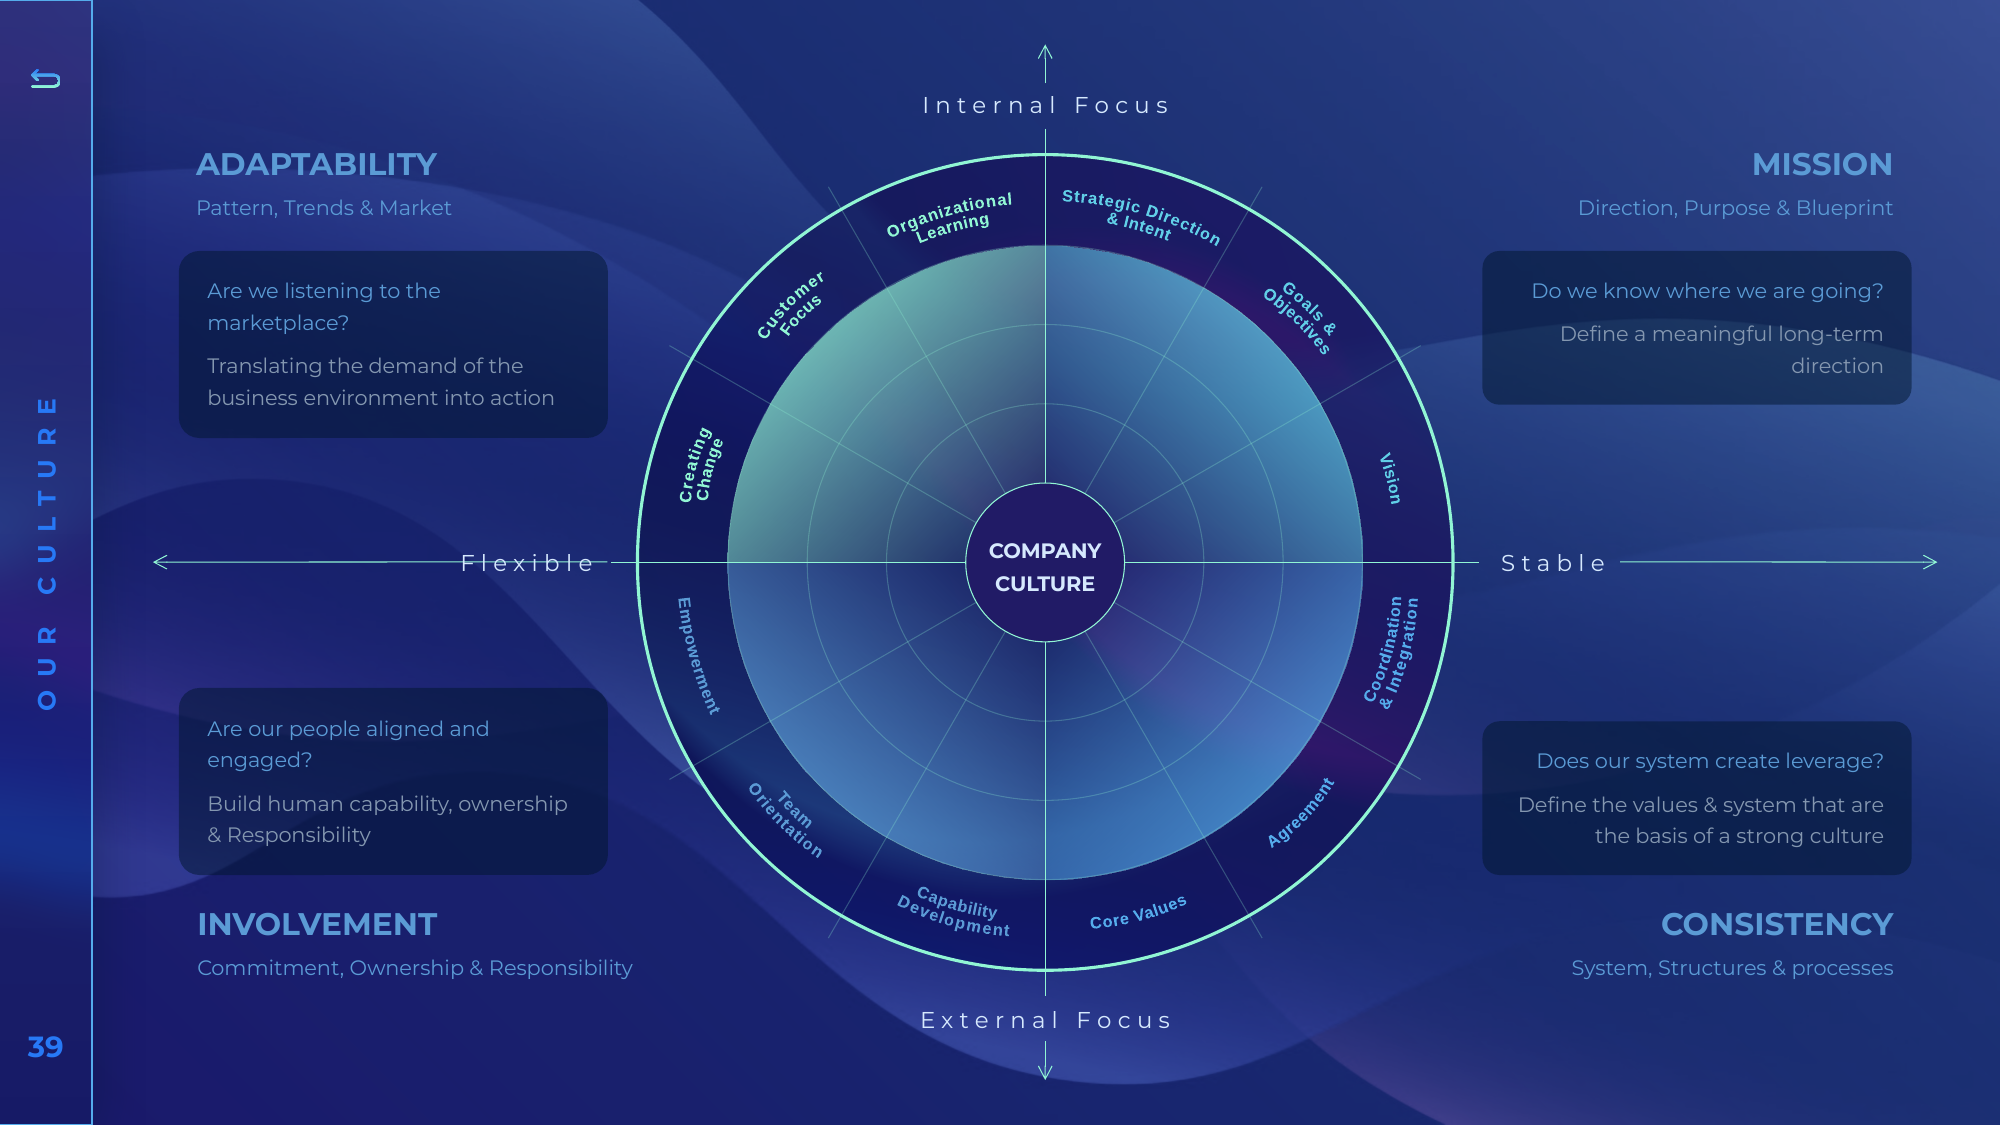

Internal Focus

ADAPTABILITY
Pattern, Trends & Market
MISSION
Direction, Purpose & Blueprint

Strategic Direction
& Intent
Organizational
Learning

Are we listening to the marketplace?
Translating the demand of the business environment into action
Do we know where we are going?
Define a meaningful long-term direction
Customer
Focus
Goals &
Objectives

Creating
Change
Vision

COMPANY CULTURE
OUR CULTURE
Flexible
Stable
Coordination
& Integration
Empowerment
Team
Orientation
Agreement
Are our people aligned and engaged?
Build human capability, ownership & Responsibility
Does our system create leverage?
Define the values & system that are the basis of a strong culture
Capability
Development
Core Values
INVOLVEMENT
Commitment, Ownership & Responsibility
CONSISTENCY
System, Structures & processes
External Focus
39